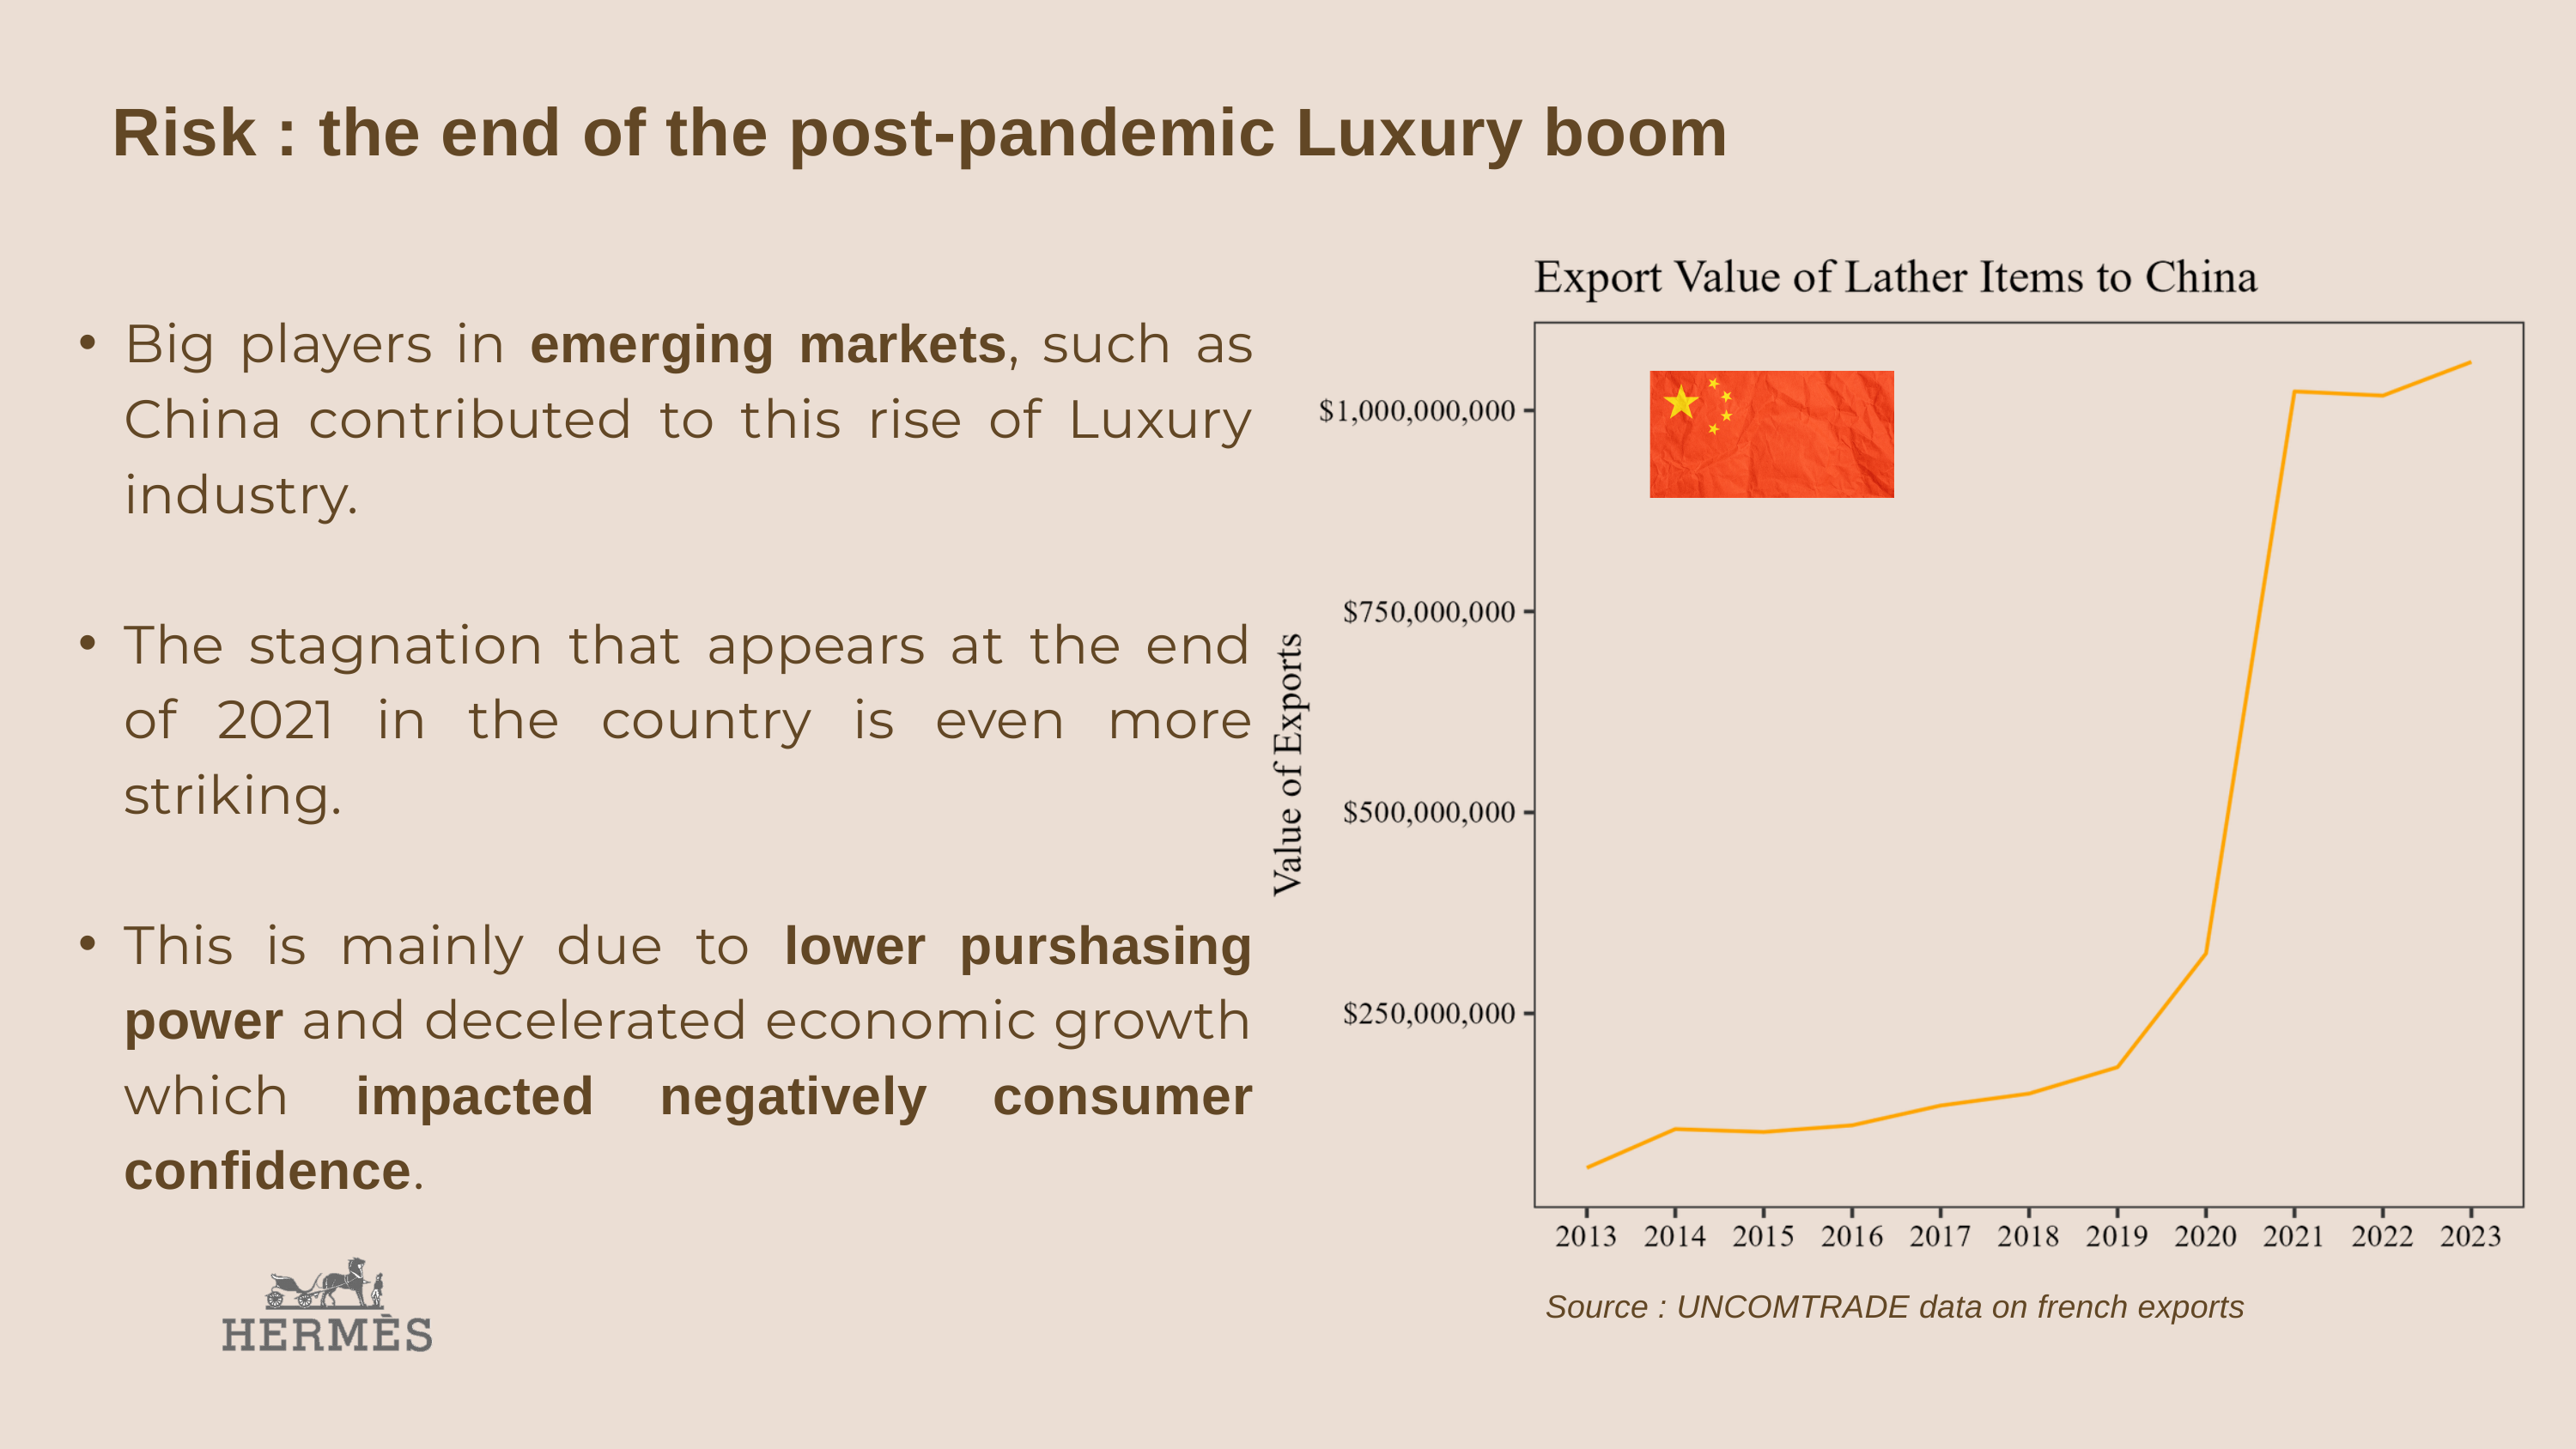

Risk : the end of the post-pandemic Luxury boom

Big players in emerging markets, such as China contributed to this rise of Luxury industry.

The stagnation that appears at the end of 2021 in the country is even more striking.

This is mainly due to lower purshasing power and decelerated economic growth which impacted negatively consumer confidence.

Source : UNCOMTRADE data on french exports